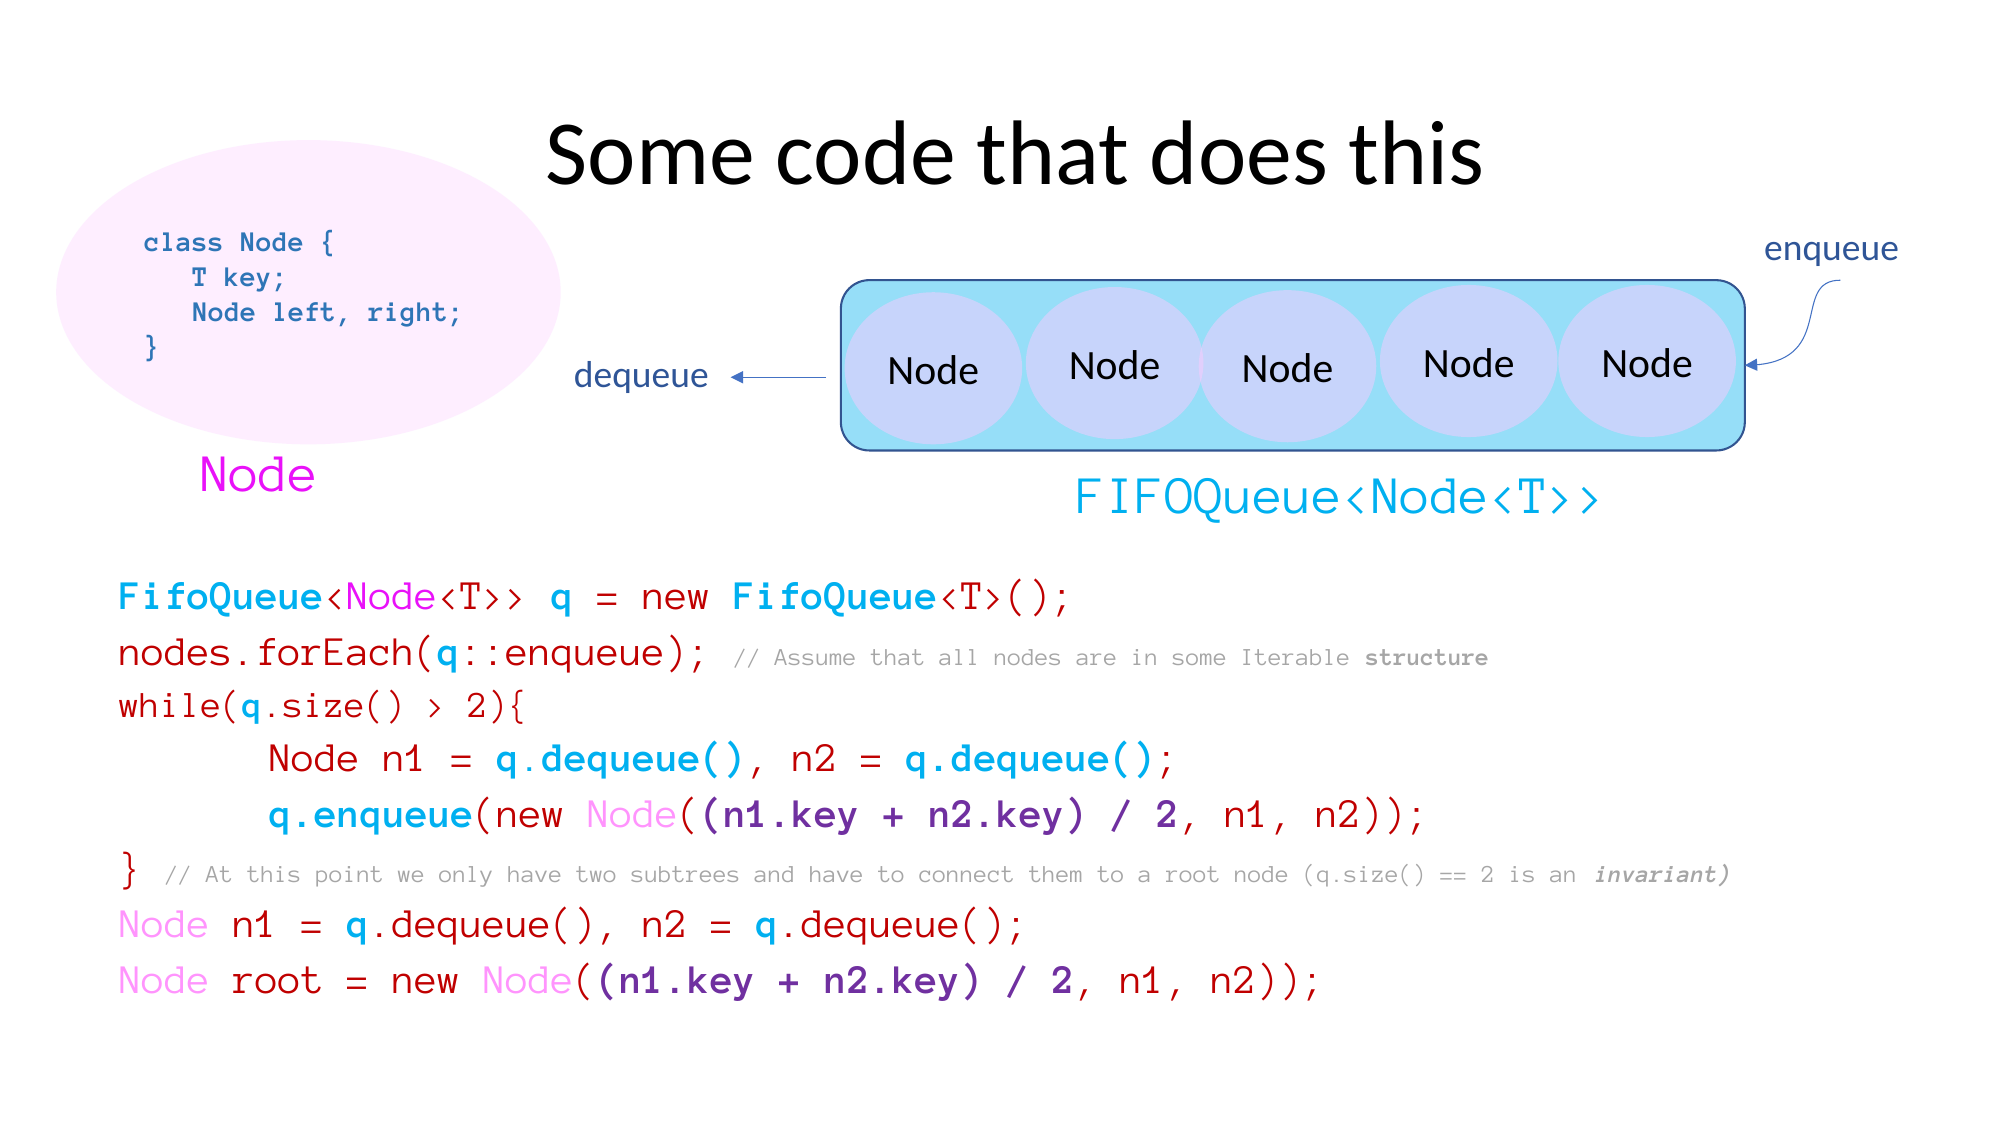

# Some code that does this
class Node {
   T key;
   Node left, right;
}
enqueue

Node
Node
Node
Node
Node
dequeue

FifoQueue<Node<T>> q = new FifoQueue<T>();
nodes.forEach(q::enqueue); // Assume that all nodes are in some Iterable structure
while(q.size() > 2){
	Node n1 = q.dequeue(), n2 = q.dequeue();
	q.enqueue(new Node((n1.key + n2.key) / 2, n1, n2));
} // At this point we only have two subtrees and have to connect them to a root node (q.size() == 2 is an invariant)
Node n1 = q.dequeue(), n2 = q.dequeue();
Node root = new Node((n1.key + n2.key) / 2, n1, n2));

Node
FIFOQueue<Node<T>>